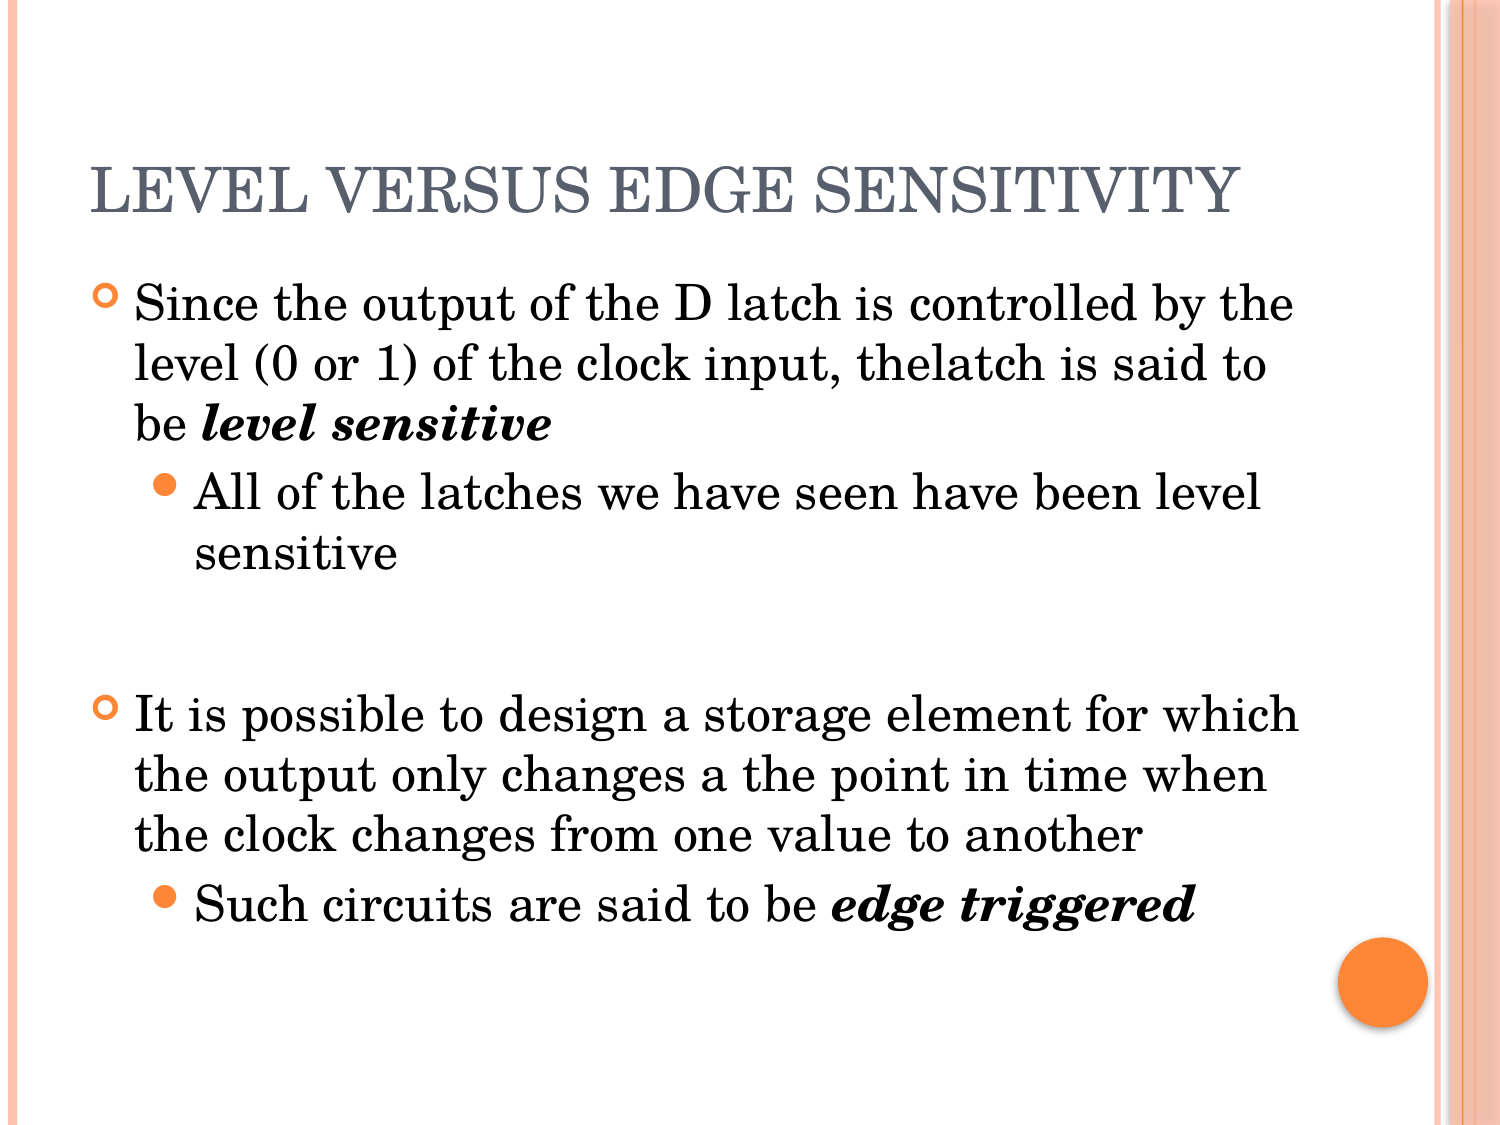

# Level versus edge sensitivity
Since the output of the D latch is controlled by the level (0 or 1) of the clock input, thelatch is said to be level sensitive
All of the latches we have seen have been level sensitive

It is possible to design a storage element for which the output only changes a the point in time when the clock changes from one value to another
Such circuits are said to be edge triggered